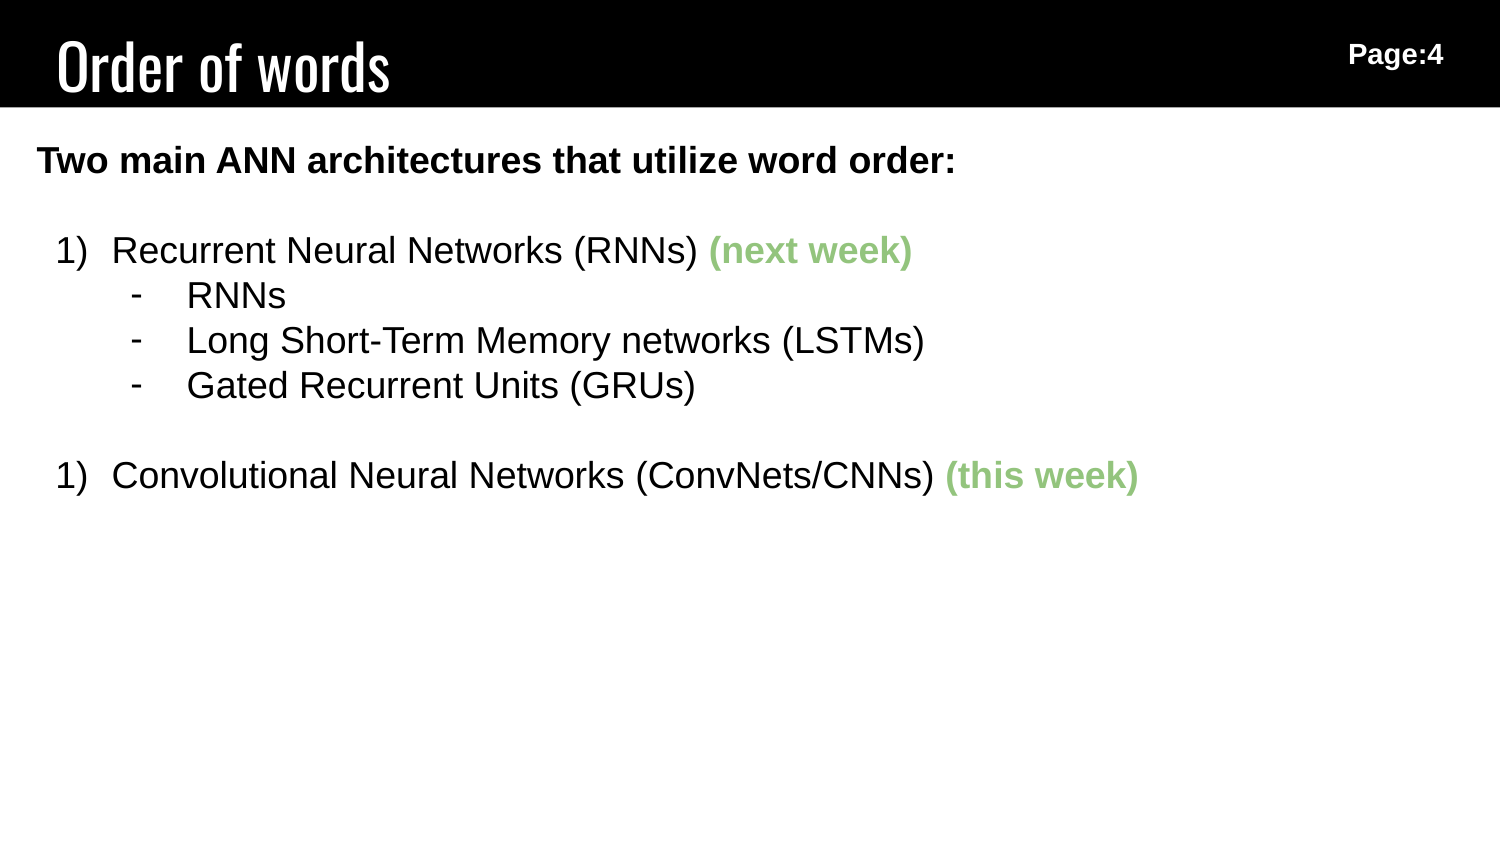

Order of words

Page:4
Two main ANN architectures that utilize word order:

Recurrent Neural Networks (RNNs) (next week)
RNNs
Long Short-Term Memory networks (LSTMs)
Gated Recurrent Units (GRUs)

Convolutional Neural Networks (ConvNets/CNNs) (this week)